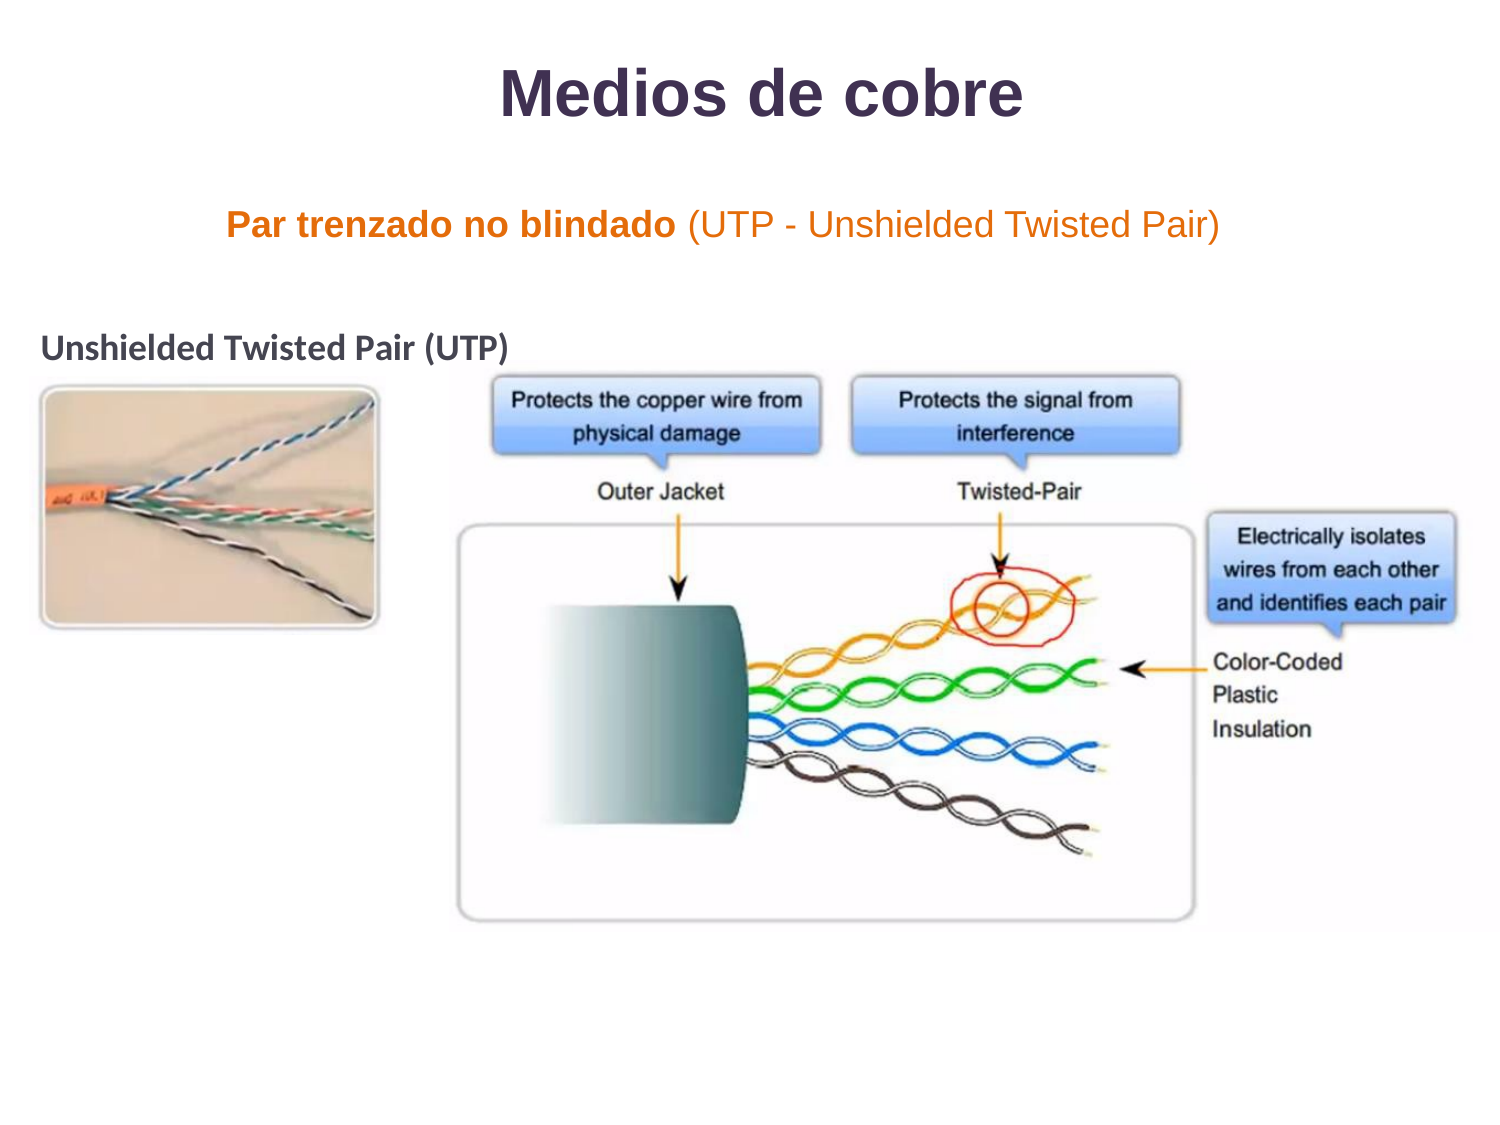

Medios de cobre
Par trenzado no blindado (UTP - Unshielded Twisted Pair)
Unshielded Twisted Pair (UTP)